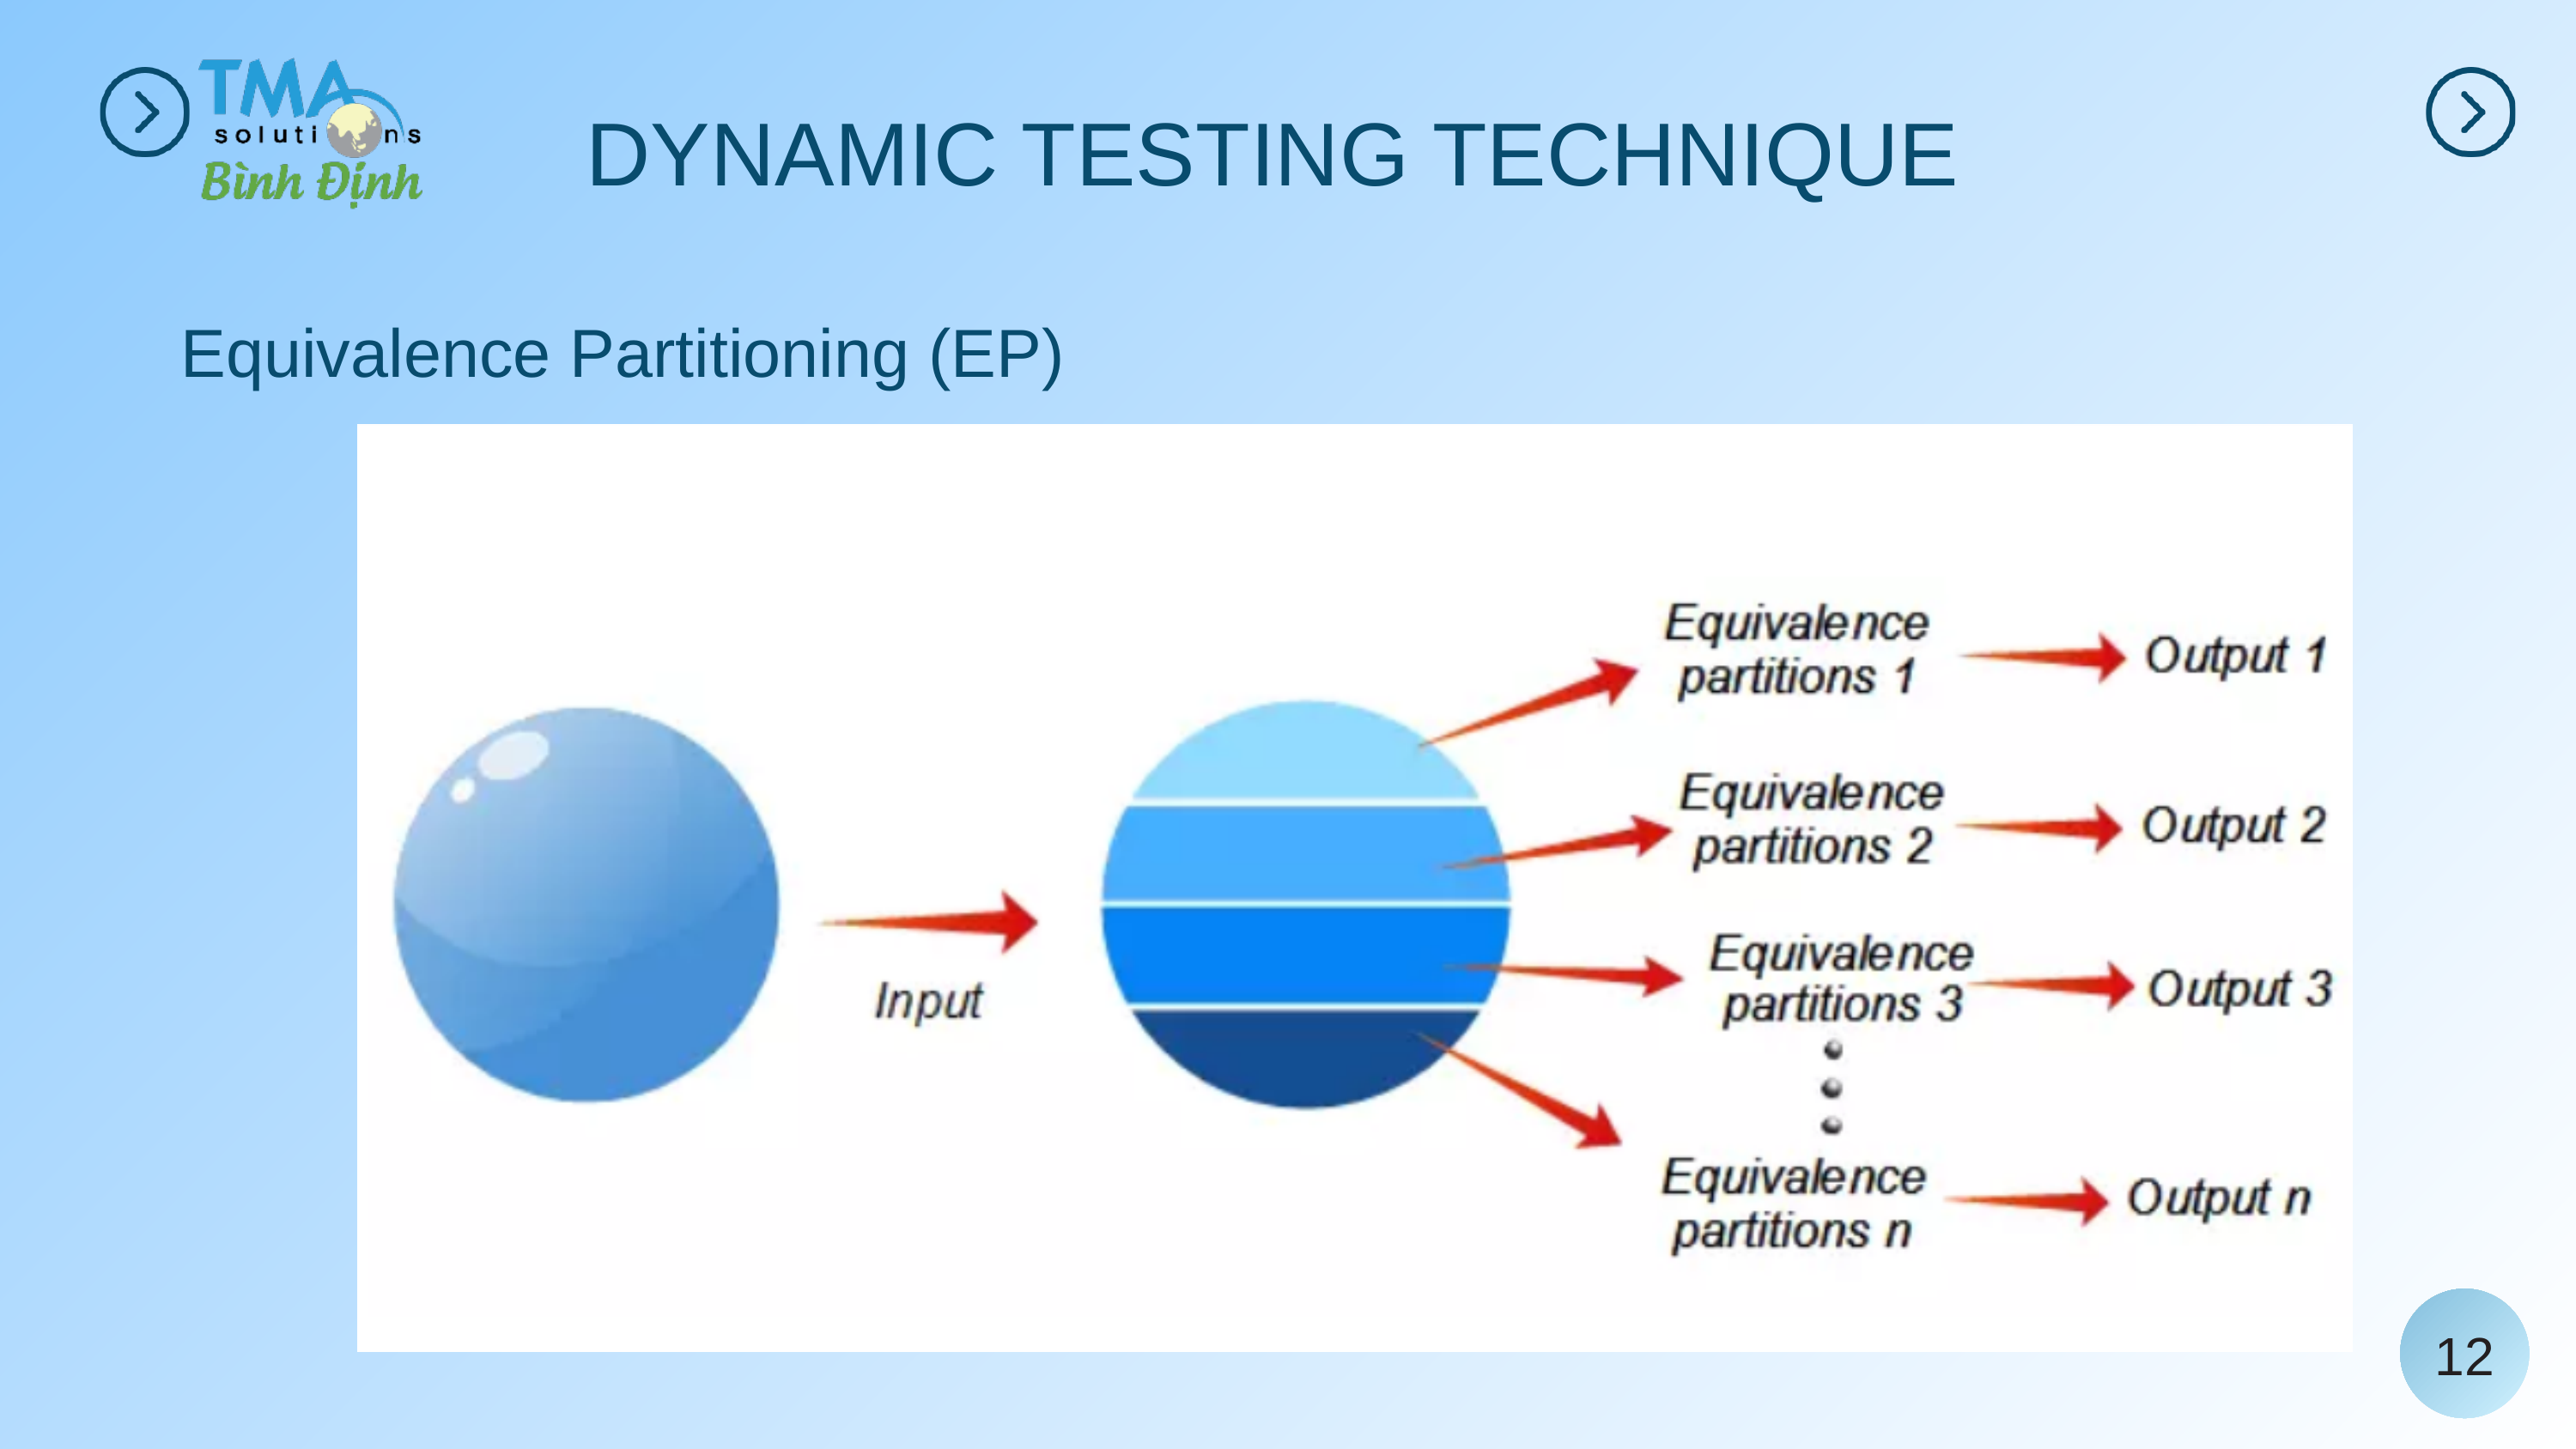

DYNAMIC TESTING TECHNIQUE
Equivalence Partitioning (EP)

12